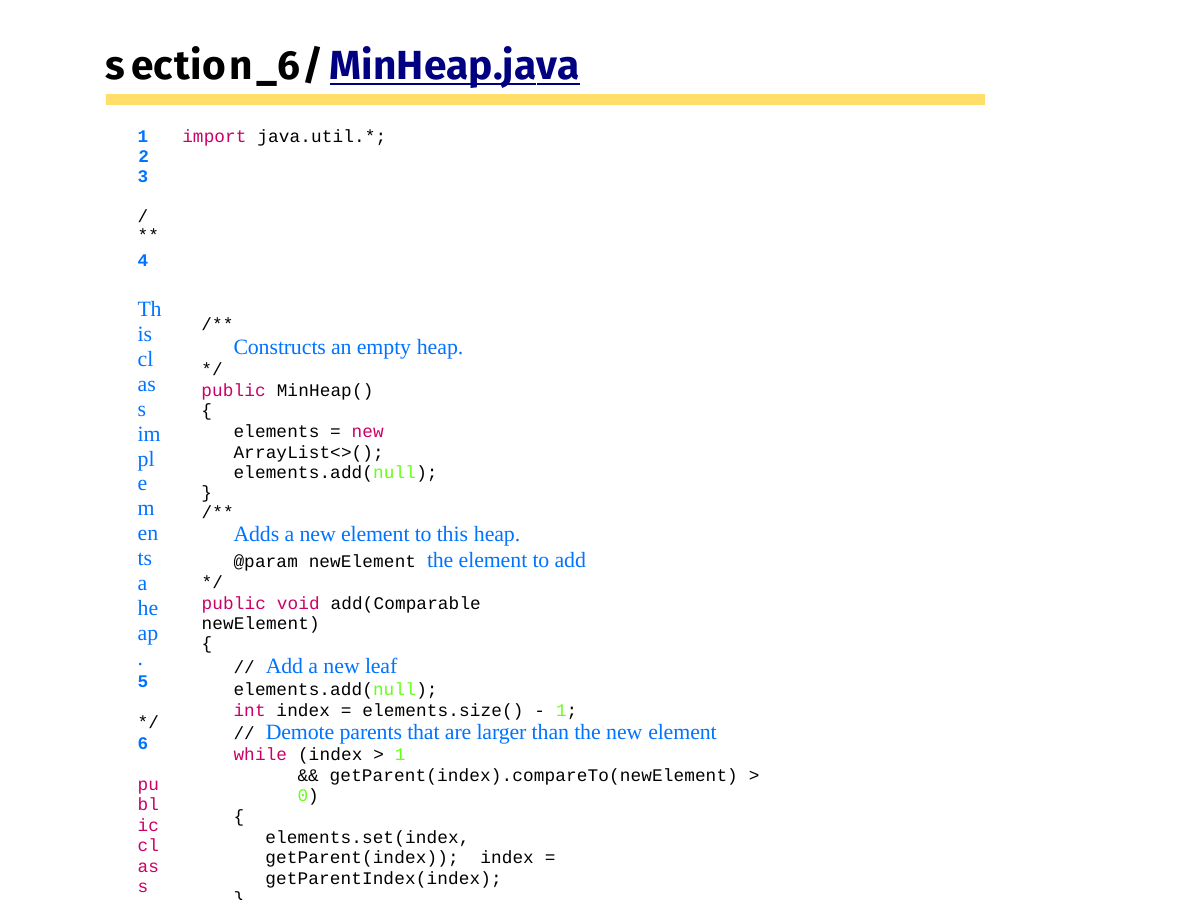

# section_6/MinHeap.java

1	import java.util.*;
2
3	/**
4	This class implements a heap.
5	*/
6	public class MinHeap
7	{
8	private ArrayList<Comparable> elements;
9
10
11
12
13
14
15
16
17
18
19
20
21
22
23
24
25
26
27
28
29
30
31
32
33
34
35
/**
Constructs an empty heap.
*/
public MinHeap()
{
elements = new ArrayList<>();  elements.add(null);
}
/**
Adds a new element to this heap.
@param newElement the element to add
*/
public void add(Comparable newElement)
{
// Add a new leaf
elements.add(null);
int index = elements.size() - 1;
// Demote parents that are larger than the new element
while (index > 1
&& getParent(index).compareTo(newElement) > 0)
{
elements.set(index, getParent(index));  index = getParentIndex(index);
}